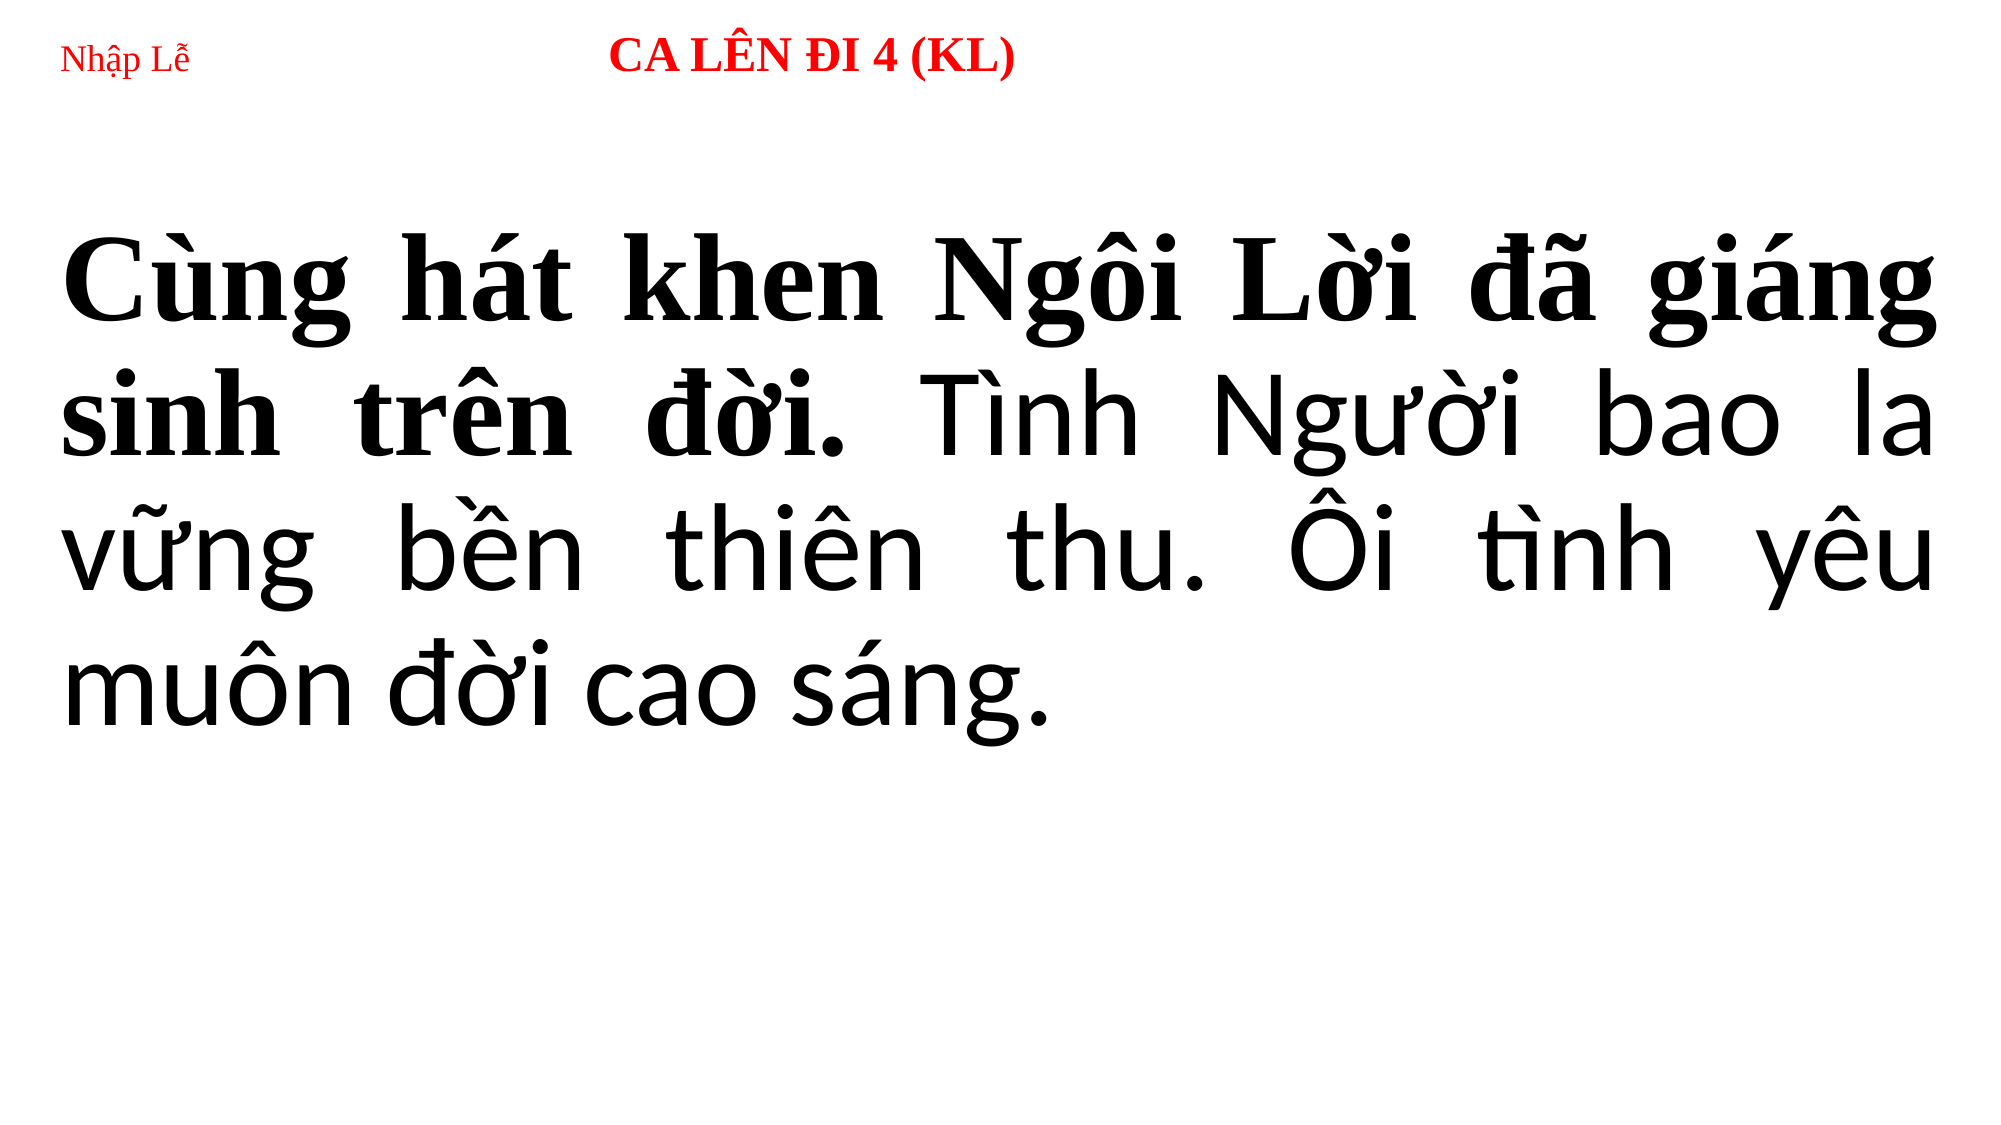

# Nhập Lễ                                            CA LÊN ĐI 4 (KL)
Cùng hát khen Ngôi Lời đã giáng sinh trên đời. Tình Người bao la vững bền thiên thu. Ôi tình yêu muôn đời cao sáng.